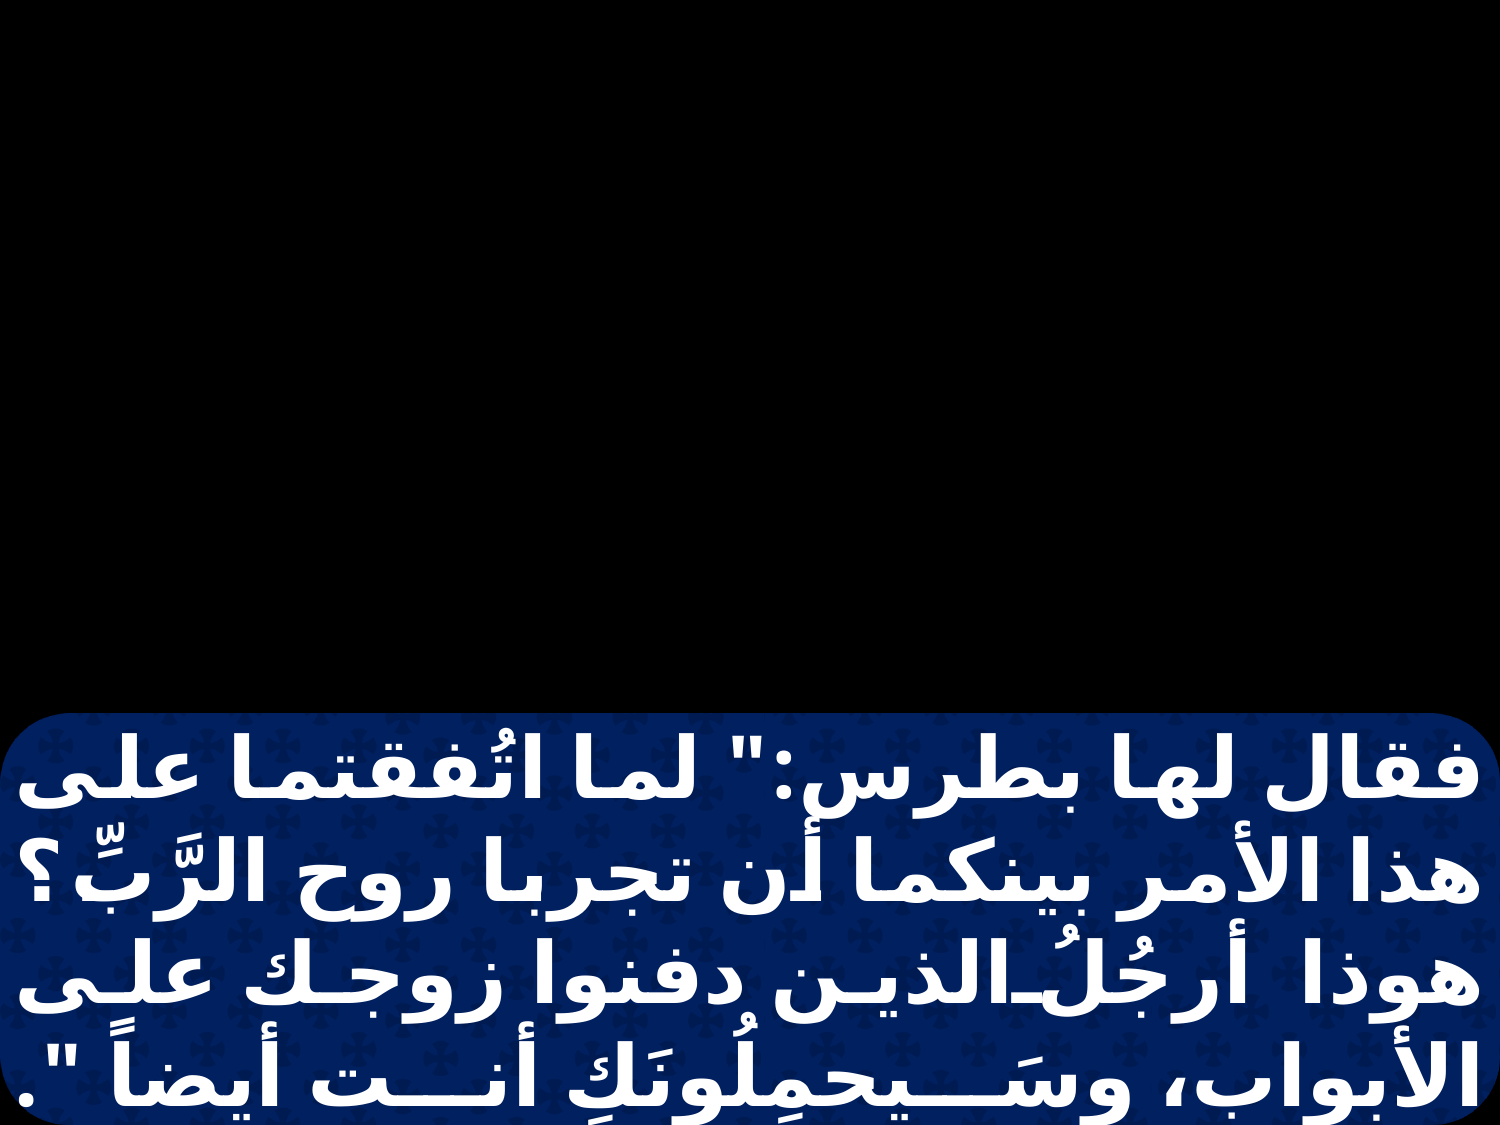

فقال لها بطرس:" لما اتُفقتما على هذا الأمر بينكما أن تجربا روح الرَّبِّ؟ هوذا أرجُلُ الذين دفنوا زوجك على الأبواب، وسَيحمِلُونَكِ أنت أيضاً ". فسقطت في الحال عند قدميه وماتت. فلما دخل الأحداث وجدُوها ميتةً،